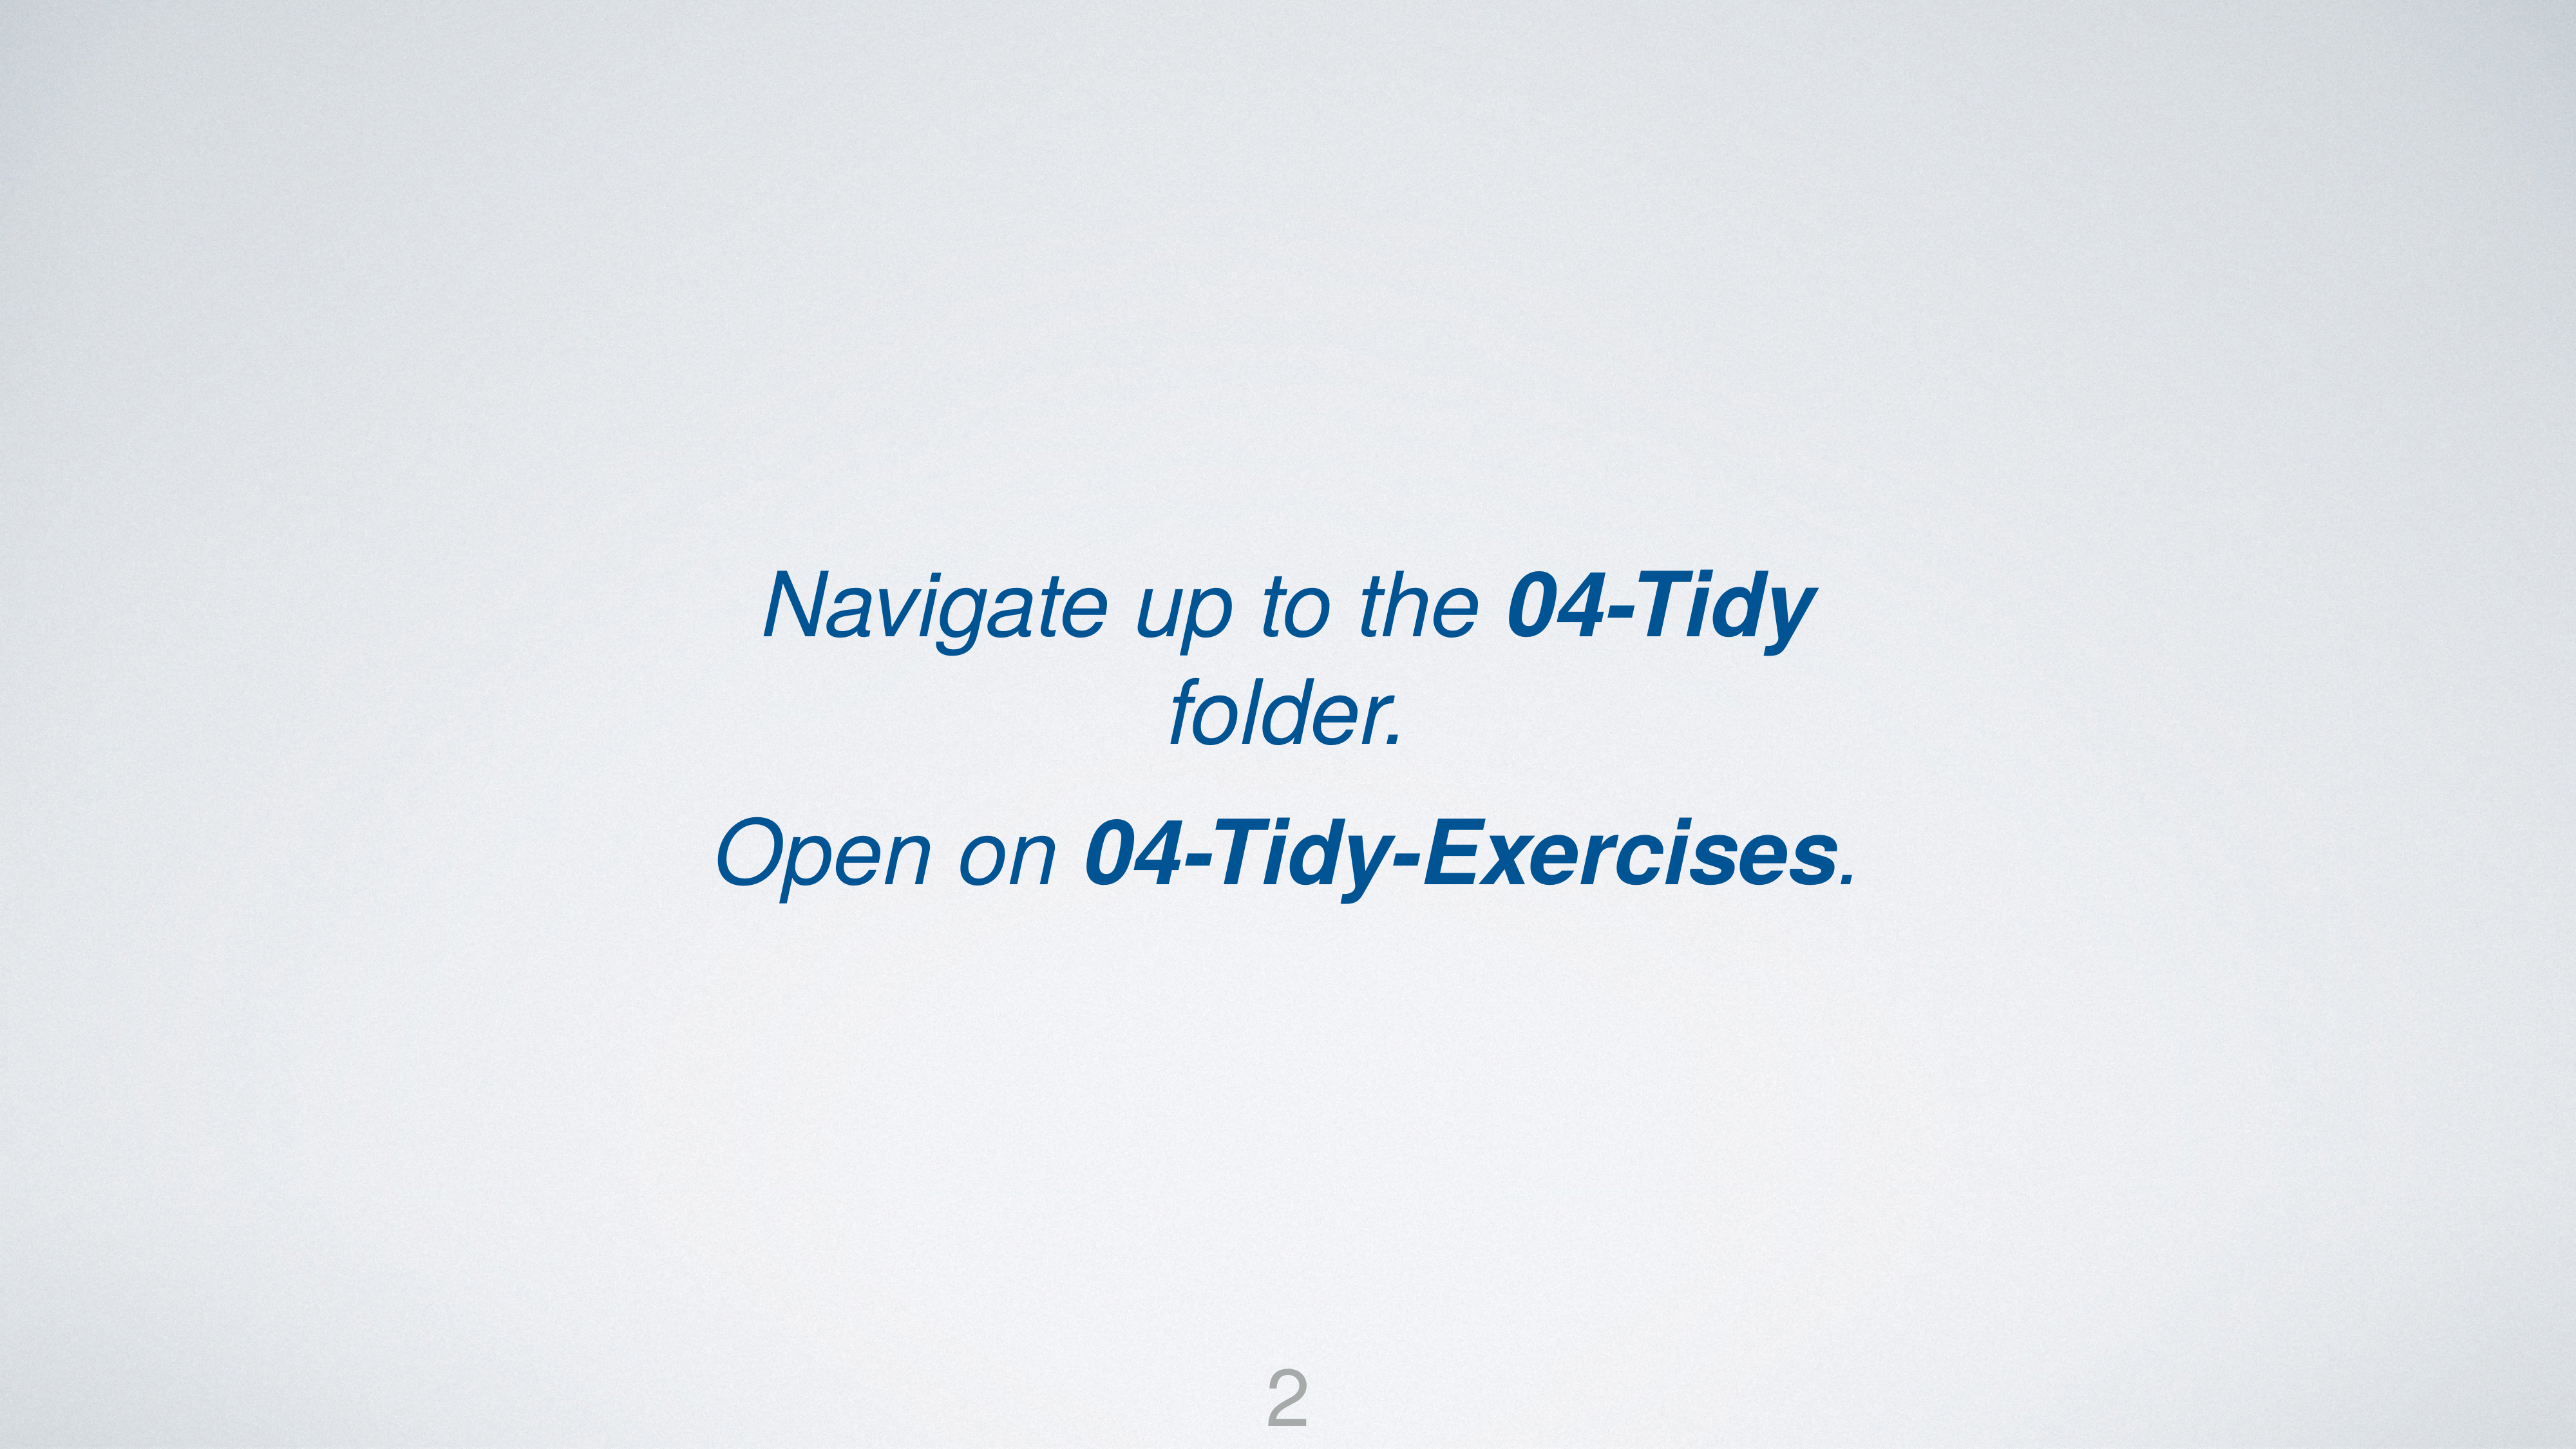

Navigate up to the 04-Tidy folder.
Open on 04-Tidy-Exercises.
2